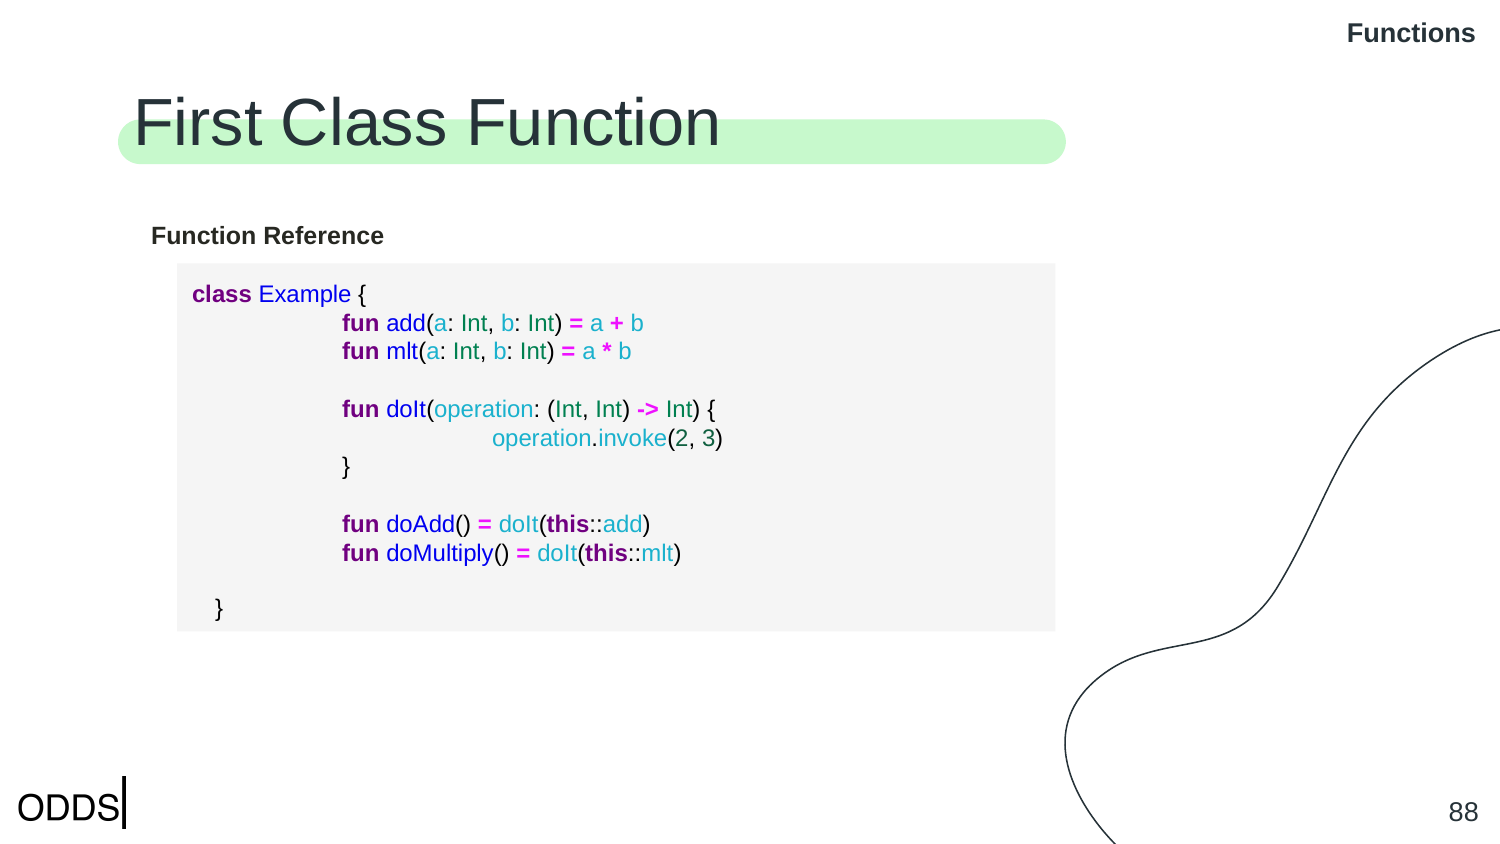

Functions﻿

# First Class Function
Function Reference
class Example {
	fun add(a: Int, b: Int) = a + b
	fun mlt(a: Int, b: Int) = a * b

	fun doIt(operation: (Int, Int) -> Int) {
		operation.invoke(2, 3)
	}

	fun doAdd() = doIt(this::add)
	fun doMultiply() = doIt(this::mlt)
}

88